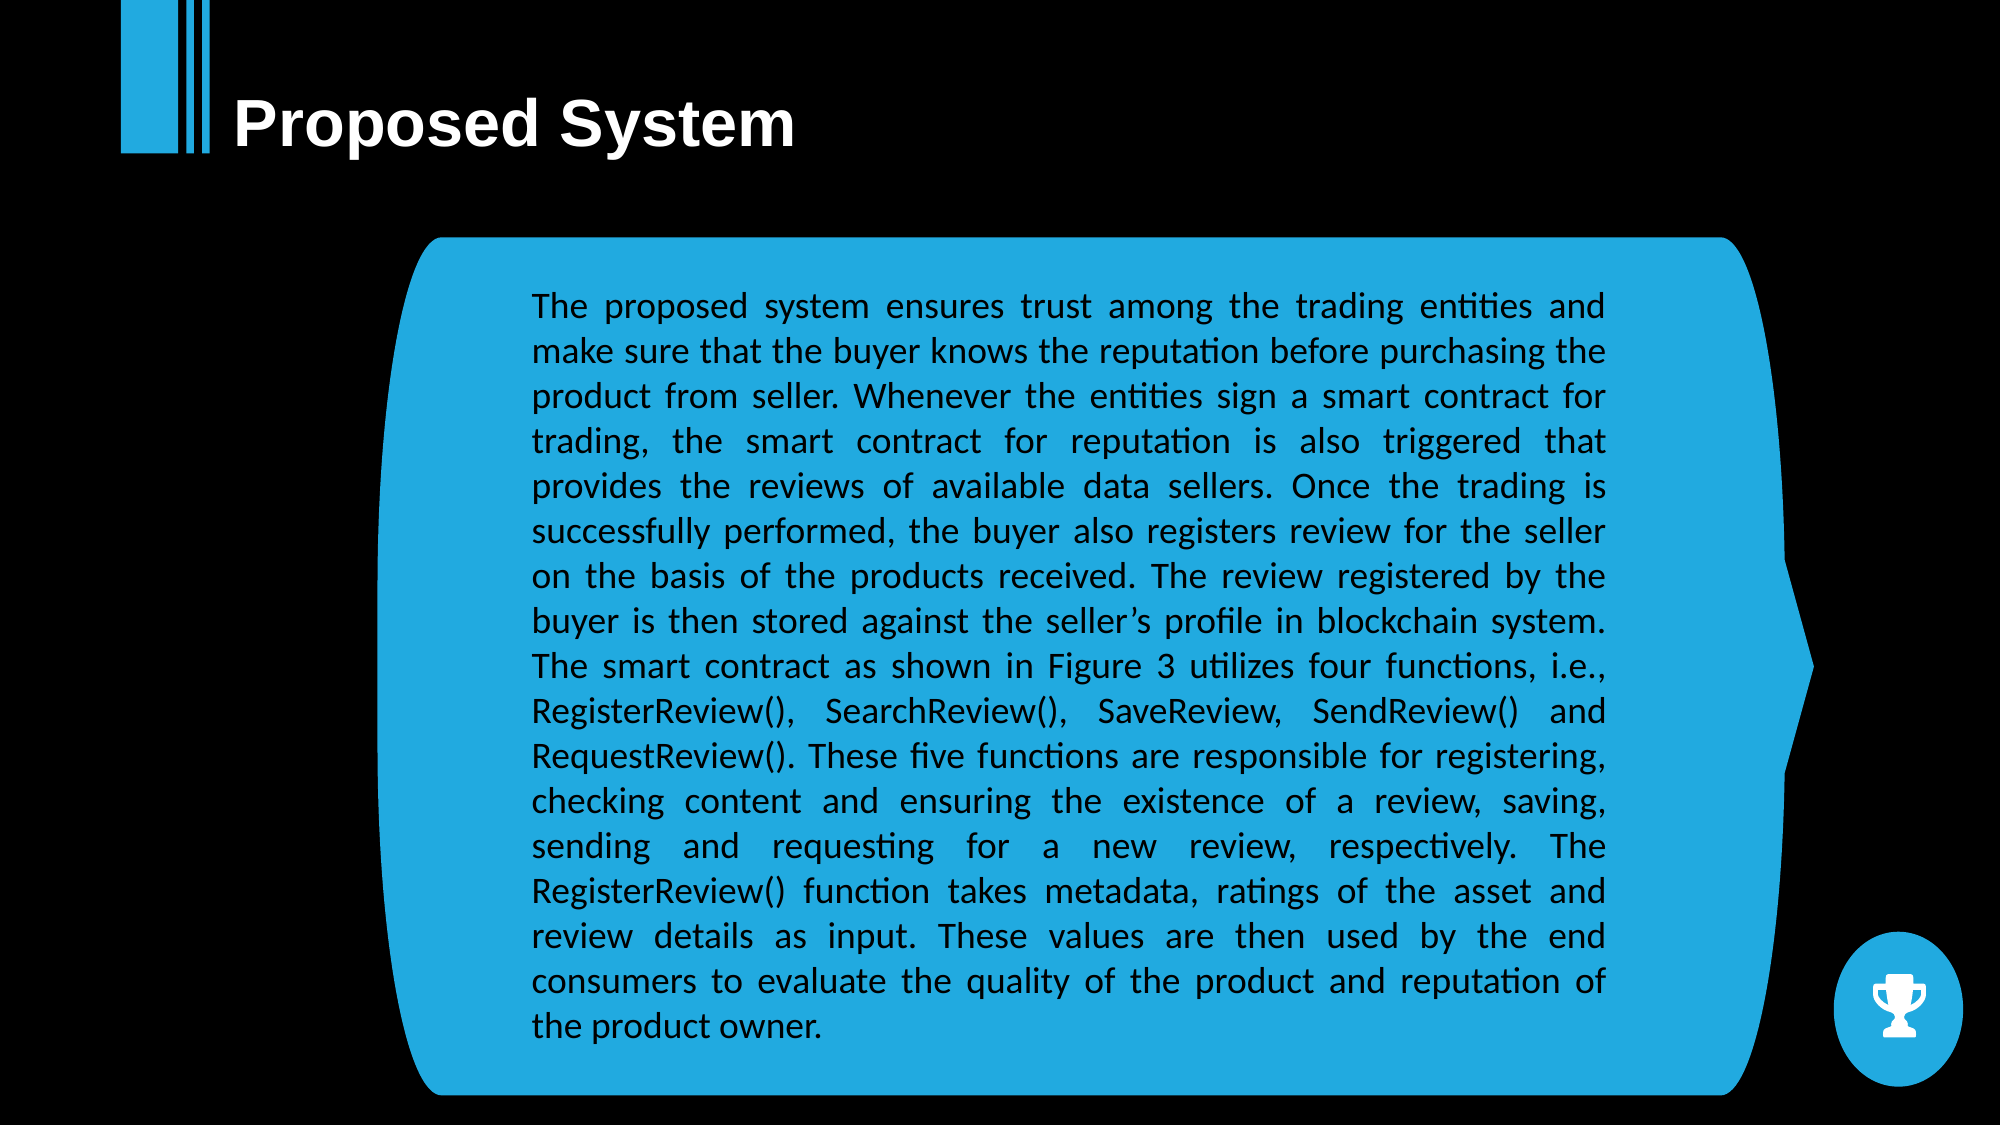

Proposed System

The proposed system ensures trust among the trading entities and make sure that the buyer knows the reputation before purchasing the product from seller. Whenever the entities sign a smart contract for trading, the smart contract for reputation is also triggered that provides the reviews of available data sellers. Once the trading is successfully performed, the buyer also registers review for the seller on the basis of the products received. The review registered by the buyer is then stored against the seller’s profile in blockchain system. The smart contract as shown in Figure 3 utilizes four functions, i.e., RegisterReview(), SearchReview(), SaveReview, SendReview() and RequestReview(). These five functions are responsible for registering, checking content and ensuring the existence of a review, saving, sending and requesting for a new review, respectively. The RegisterReview() function takes metadata, ratings of the asset and review details as input. These values are then used by the end consumers to evaluate the quality of the product and reputation of the product owner.